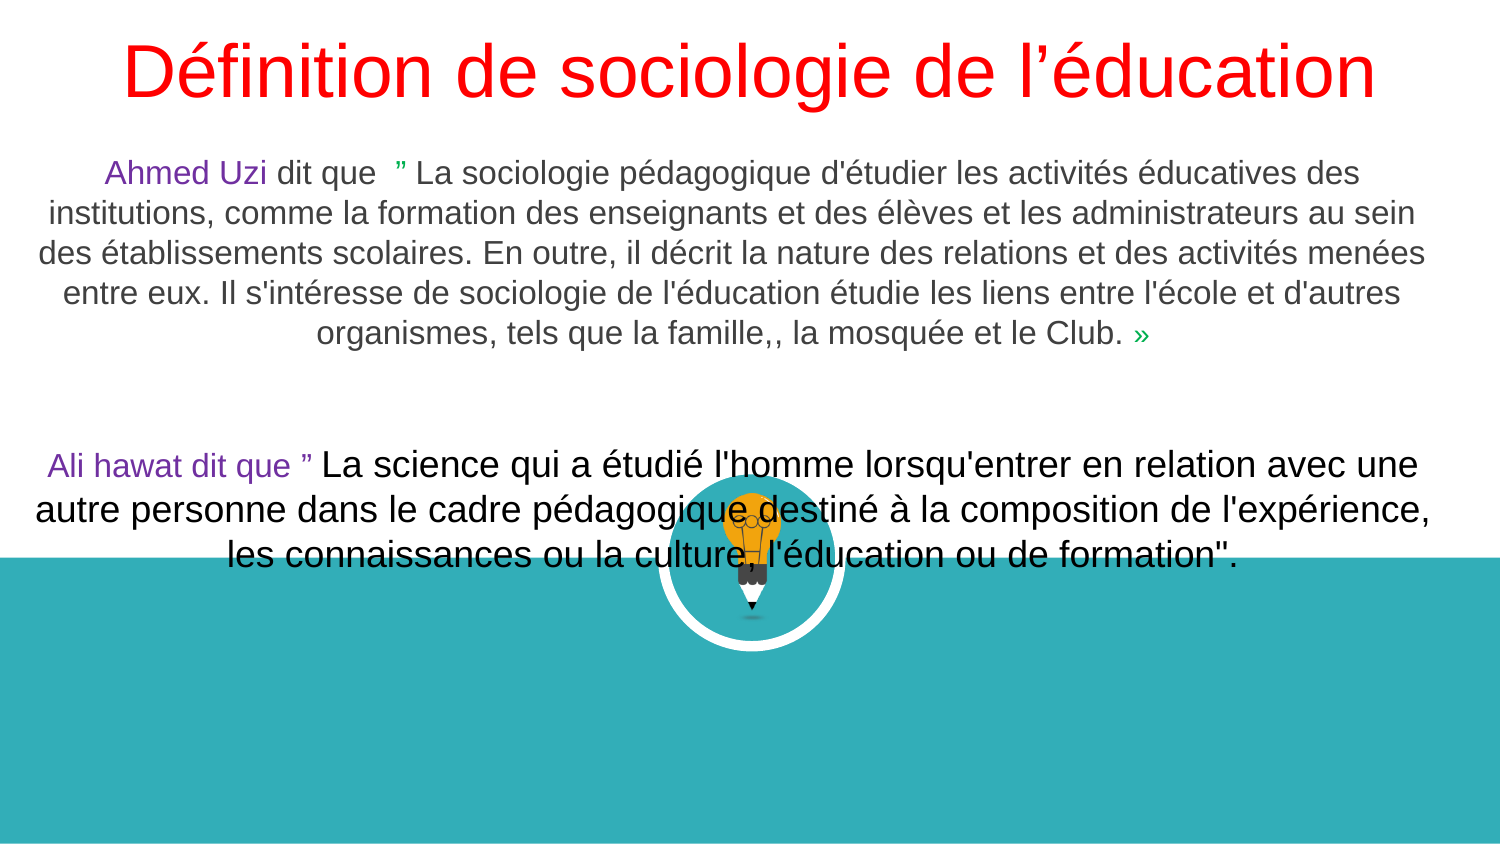

Définition de sociologie de l’éducation
Ahmed Uzi dit que  ” La sociologie pédagogique d'étudier les activités éducatives des institutions, comme la formation des enseignants et des élèves et les administrateurs au sein des établissements scolaires. En outre, il décrit la nature des relations et des activités menées entre eux. Il s'intéresse de sociologie de l'éducation étudie les liens entre l'école et d'autres organismes, tels que la famille,, la mosquée et le Club. »

Ali hawat dit que ” La science qui a étudié l'homme lorsqu'entrer en relation avec une autre personne dans le cadre pédagogique destiné à la composition de l'expérience, les connaissances ou la culture, l'éducation ou de formation".